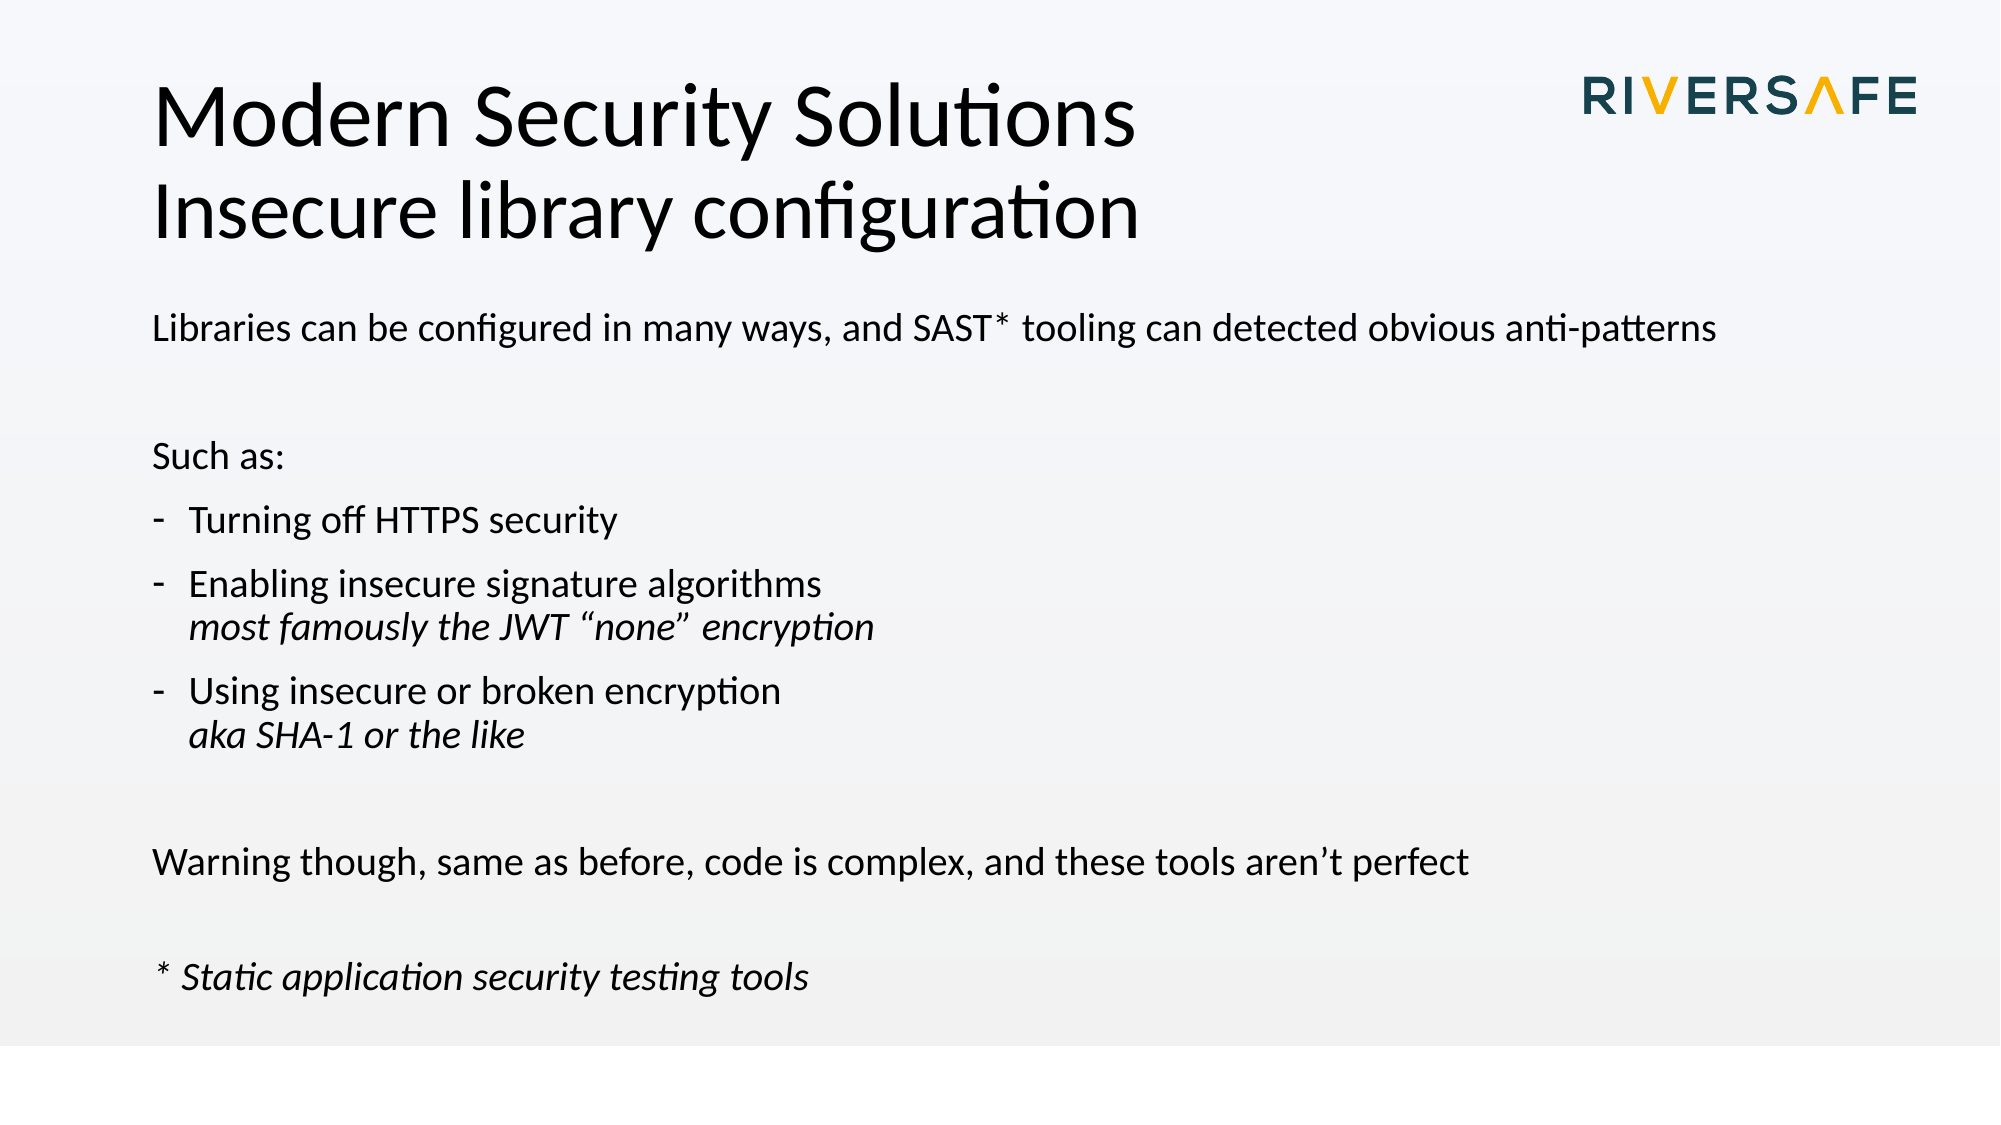

# Modern Security Solutions Insecure library configuration
Libraries can be configured in many ways, and SAST* tooling can detected obvious anti-patterns

Such as:
Turning off HTTPS security
Enabling insecure signature algorithms
most famously the JWT “none” encryption
Using insecure or broken encryption
aka SHA-1 or the like

Warning though, same as before, code is complex, and these tools aren’t perfect

* Static application security testing tools